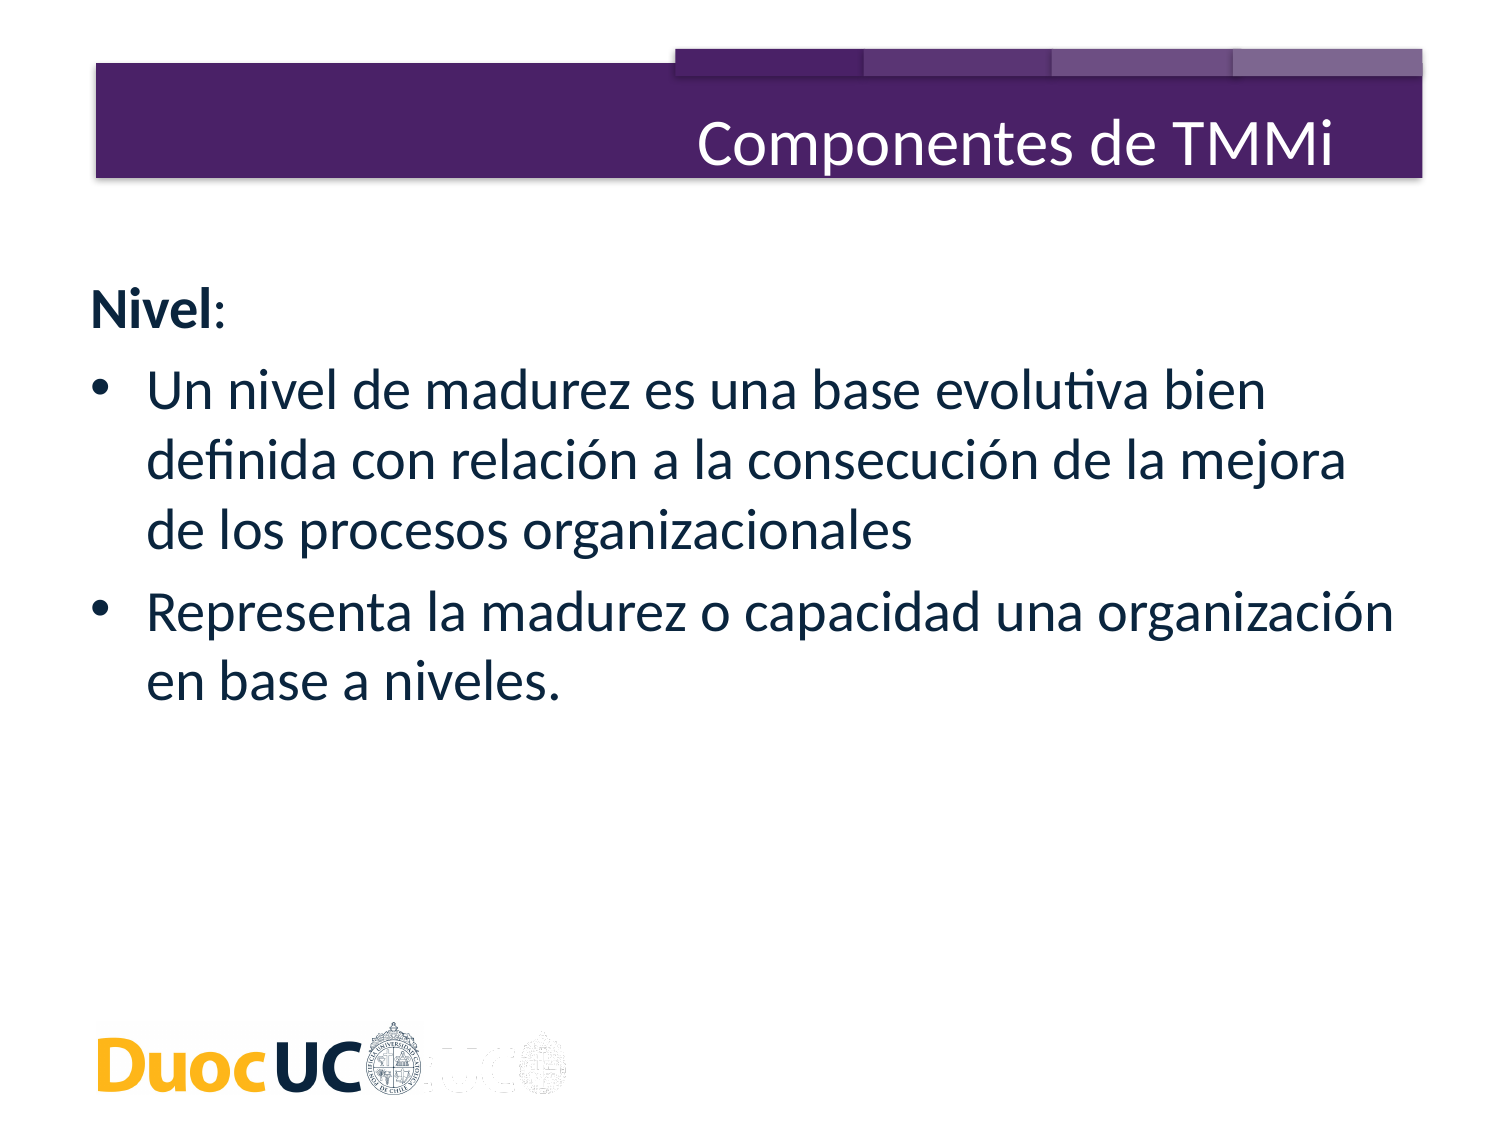

Componentes de TMMi
Nivel:
Un nivel de madurez es una base evolutiva bien definida con relación a la consecución de la mejora de los procesos organizacionales
Representa la madurez o capacidad una organización en base a niveles.